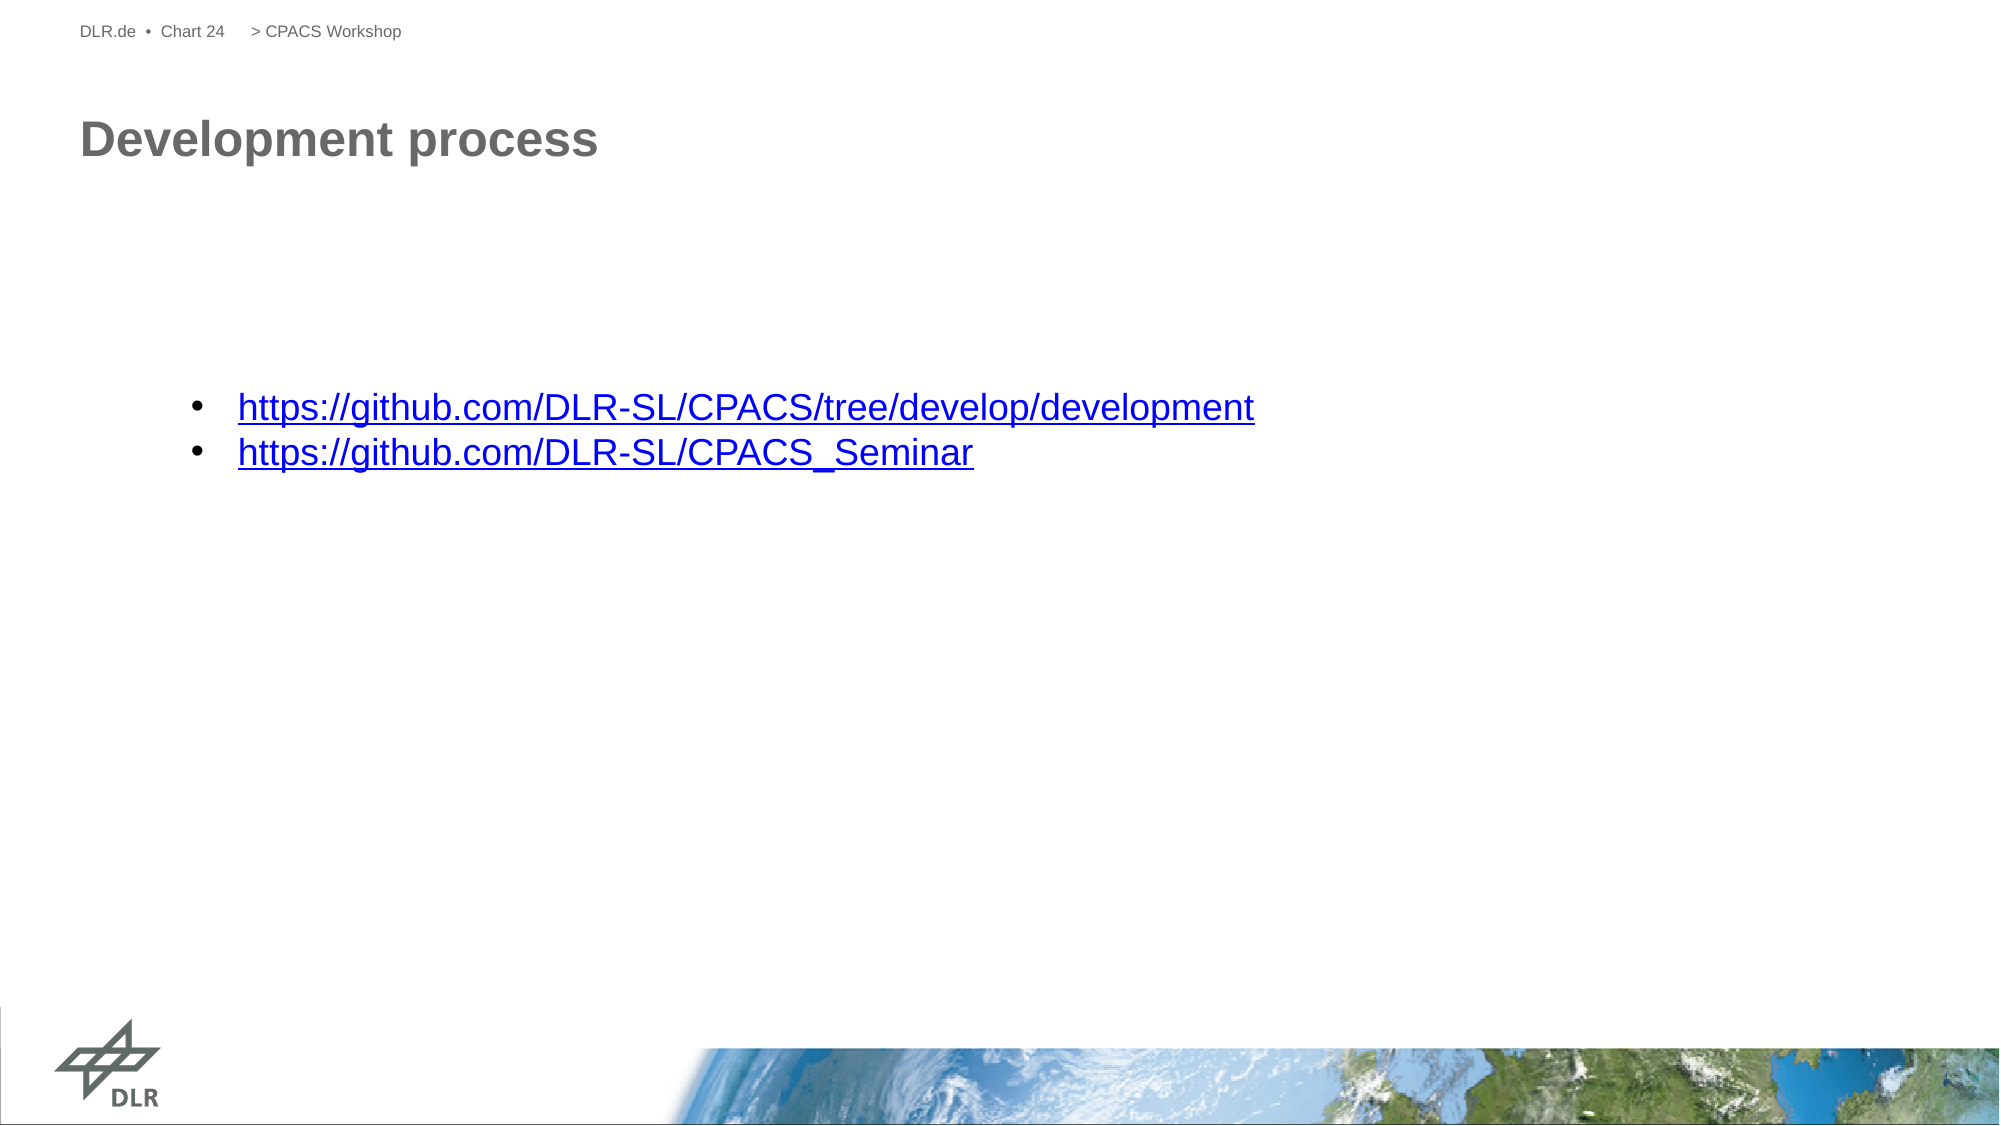

DLR.de  •  Chart 24
> CPACS Workshop
# Development process
https://github.com/DLR-SL/CPACS/tree/develop/development
https://github.com/DLR-SL/CPACS_Seminar